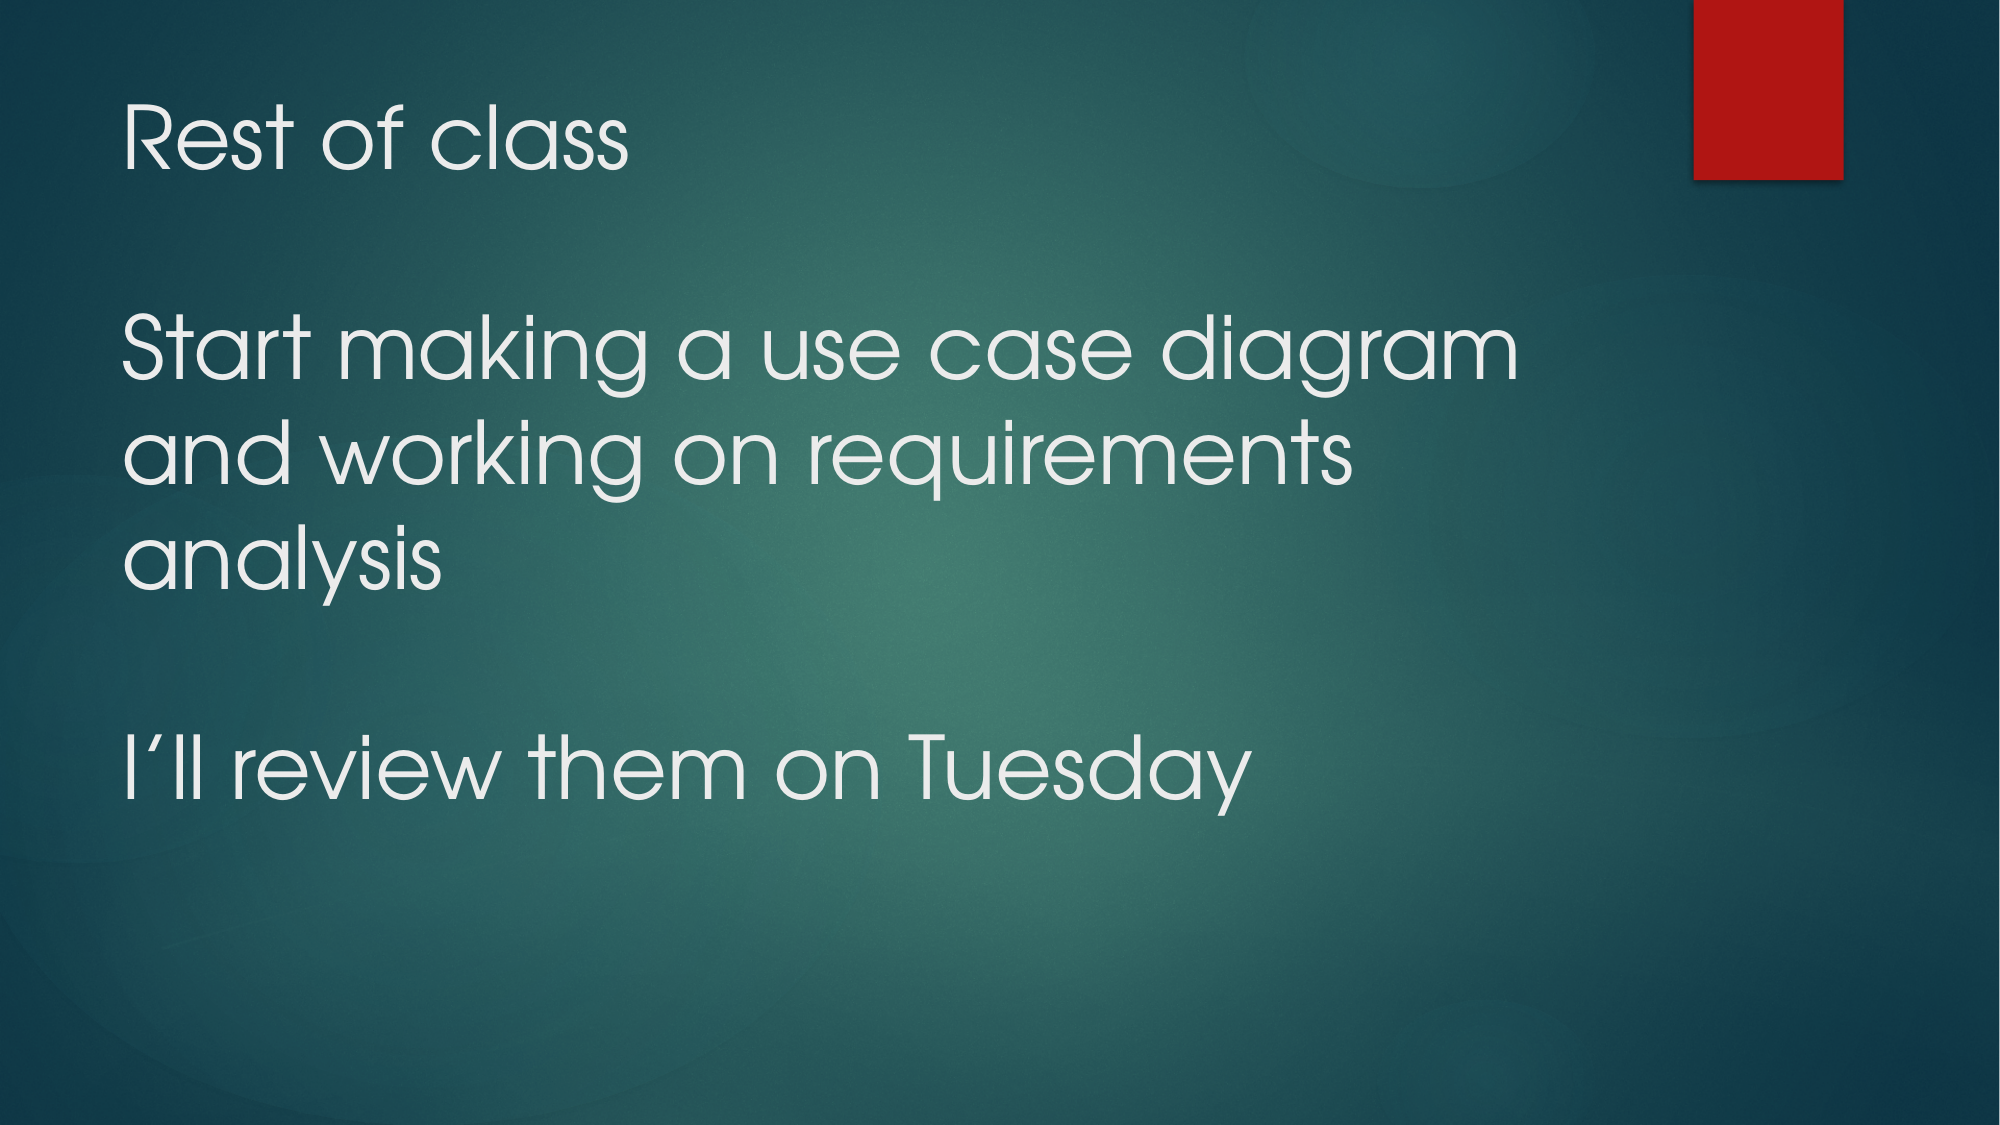

# Rest of class Start making a use case diagram and working on requirements analysis I’ll review them on Tuesday